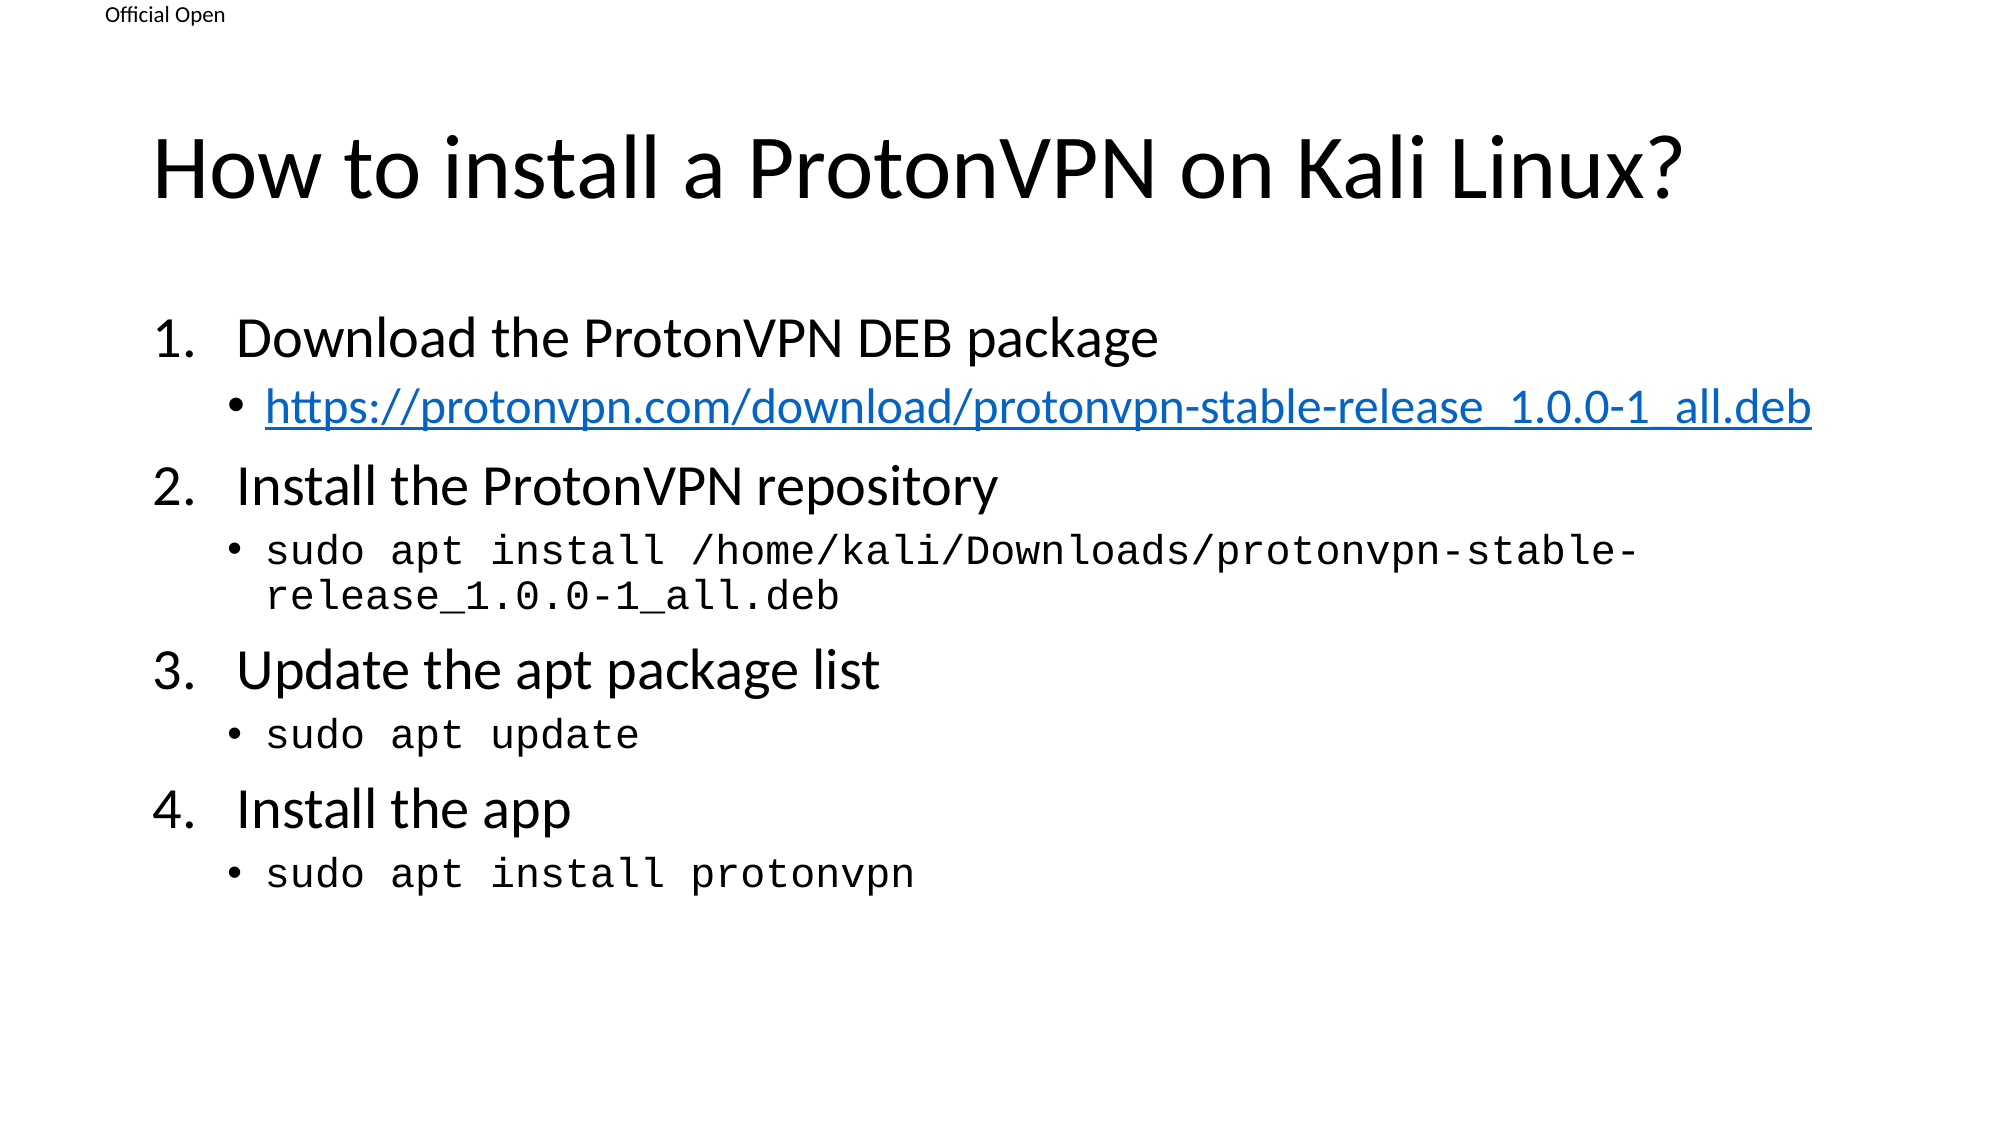

# How to install a ProtonVPN on Kali Linux?
Download the ProtonVPN DEB package
https://protonvpn.com/download/protonvpn-stable-release_1.0.0-1_all.deb
Install the ProtonVPN repository
sudo apt install /home/kali/Downloads/protonvpn-stable-release_1.0.0-1_all.deb
Update the apt package list
sudo apt update
Install the app
sudo apt install protonvpn